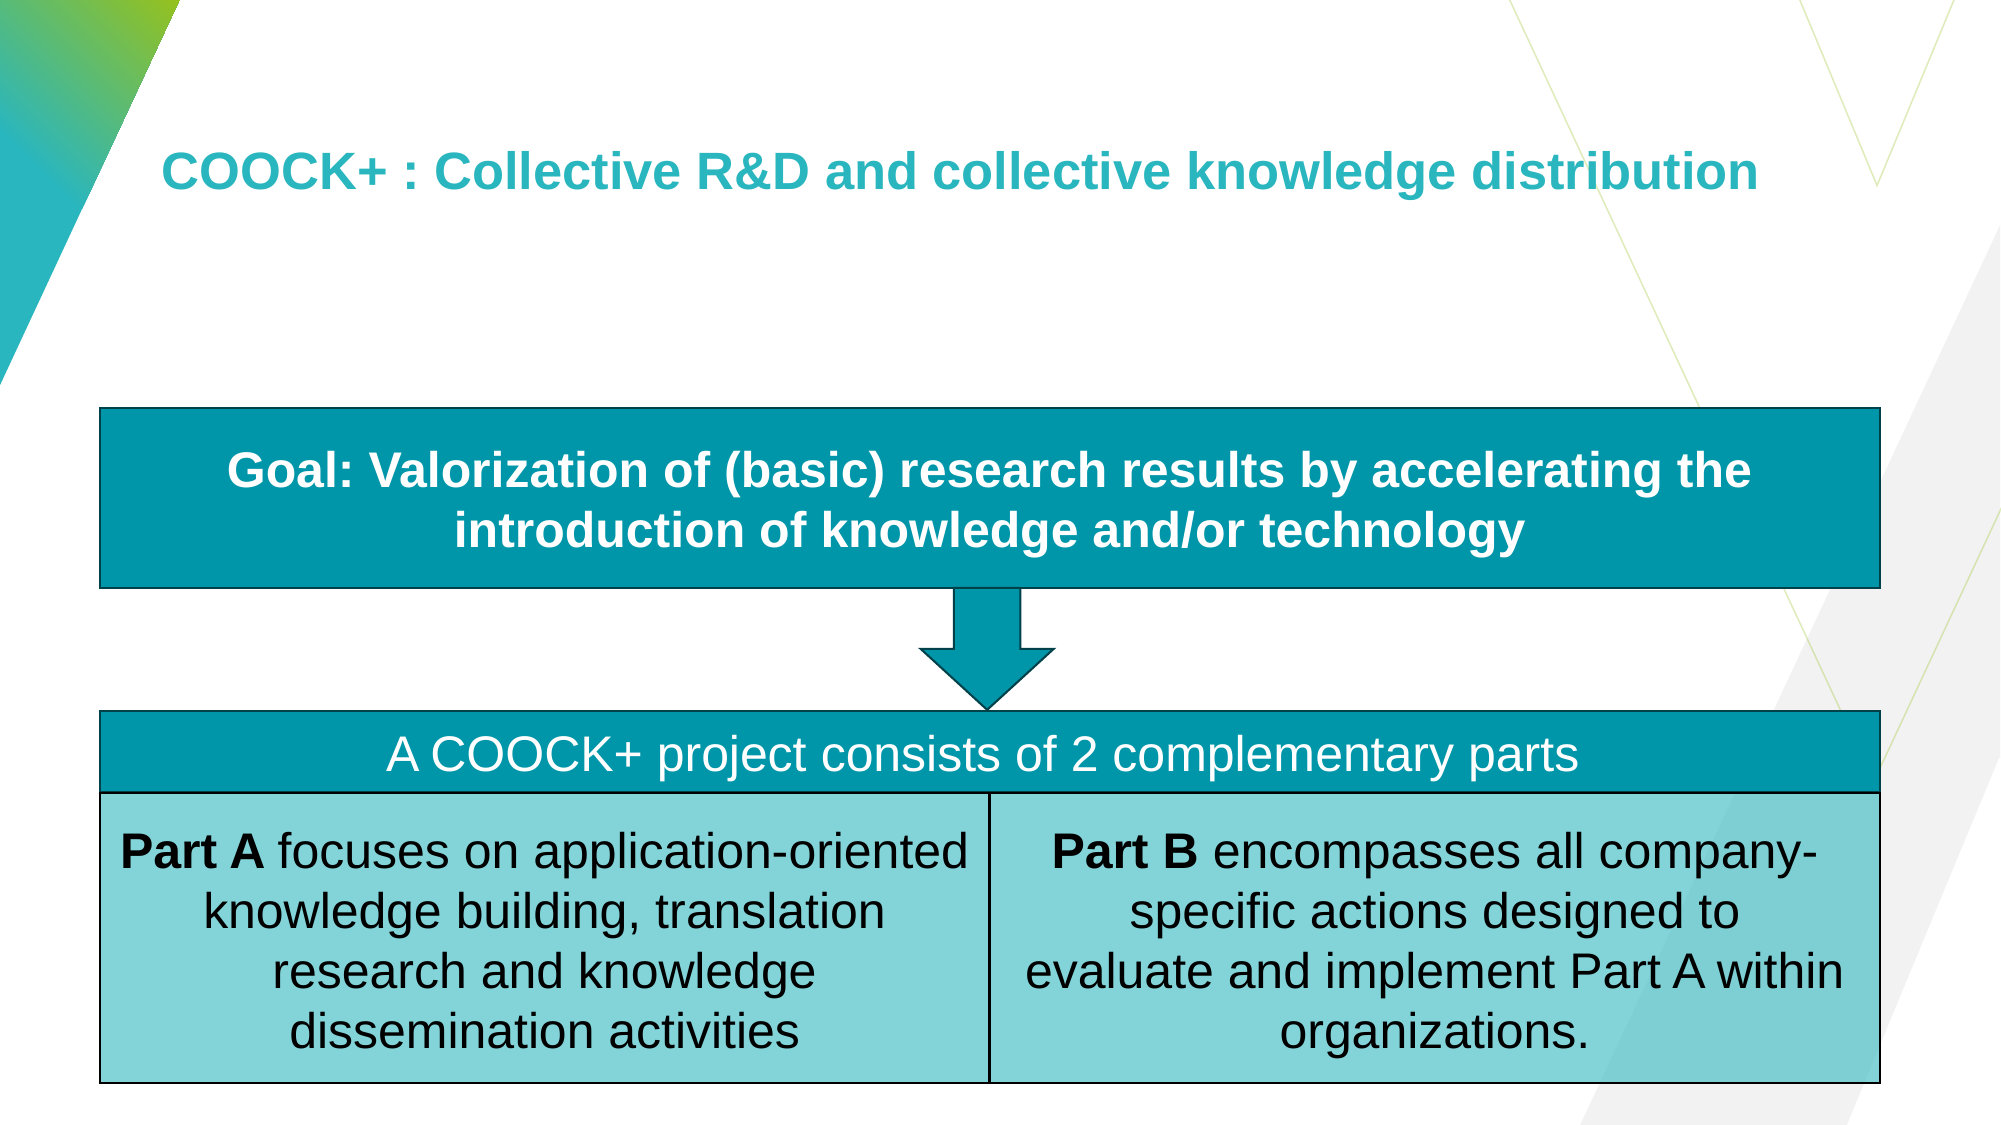

# COOCK+ : Collective R&D and collective knowledge distribution
Goal: Valorization of (basic) research results by accelerating the introduction of knowledge and/or technology

A COOCK+ project consists of 2 complementary parts
Part A focuses on application-oriented knowledge building, translation research and knowledge dissemination activities
Part B encompasses all company-specific actions designed to evaluate and implement Part A within organizations.